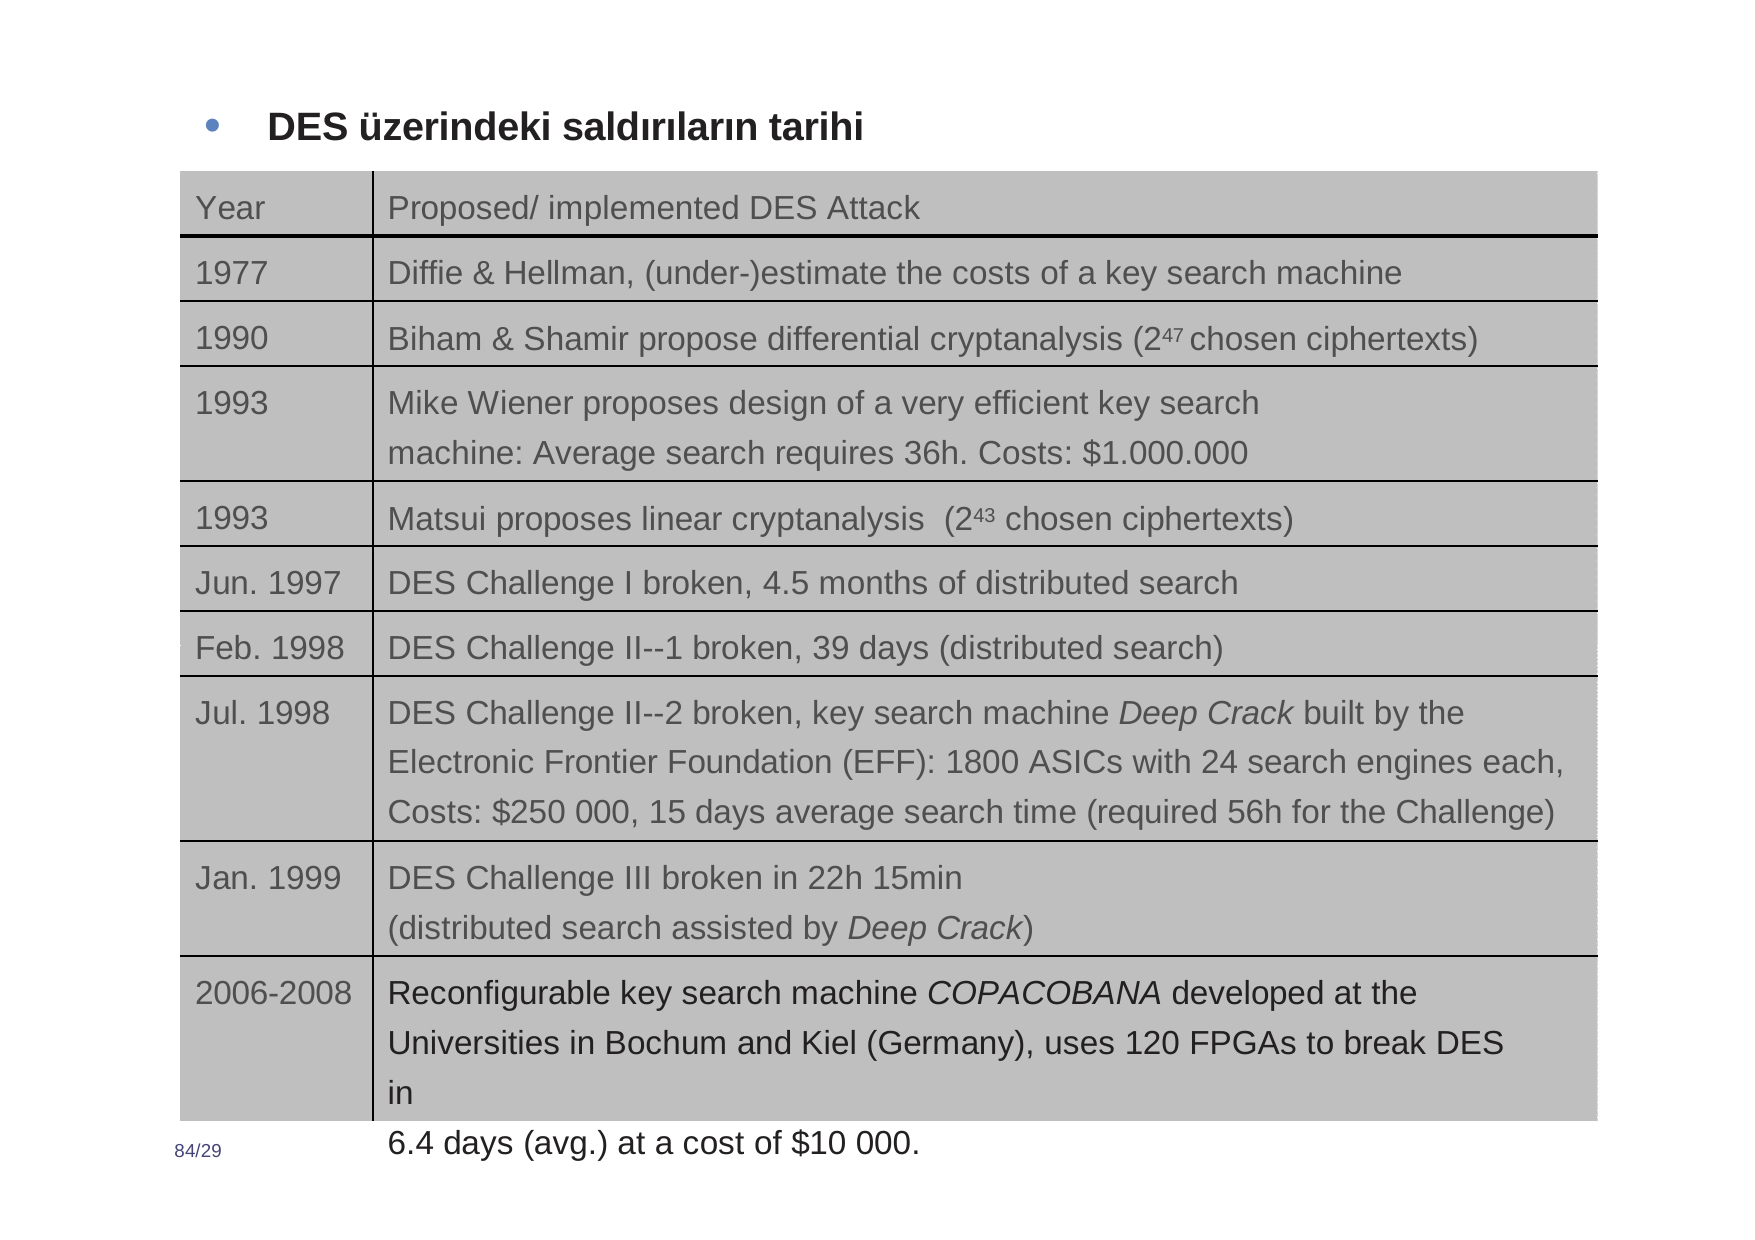

DES üzerindeki saldırıların tarihi

Year
Proposed/ implemented DES Attack

1977
Diffie & Hellman, (under-)estimate the costs of a key search machine

1990
Biham & Shamir propose differential cryptanalysis (247 chosen ciphertexts)

Mike Wiener proposes design of a very efficient key search machine: Average search requires 36h. Costs: $1.000.000
1993

1993
Matsui proposes linear cryptanalysis  (243 chosen ciphertexts)

Jun. 1997
DES Challenge I broken, 4.5 months of distributed search

Feb. 1998
DES Challenge II--1 broken, 39 days (distributed search)

DES Challenge II--2 broken, key search machine Deep Crack built by the Electronic Frontier Foundation (EFF): 1800 ASICs with 24 search engines each, Costs: $250 000, 15 days average search time (required 56h for the Challenge)
Jul. 1998

DES Challenge III broken in 22h 15min (distributed search assisted by Deep Crack)
Jan. 1999

Reconfigurable key search machine COPACOBANA developed at the Universities in Bochum and Kiel (Germany), uses 120 FPGAs to break DES in

6.4 days (avg.) at a cost of $10 000.
2006-2008
84/29